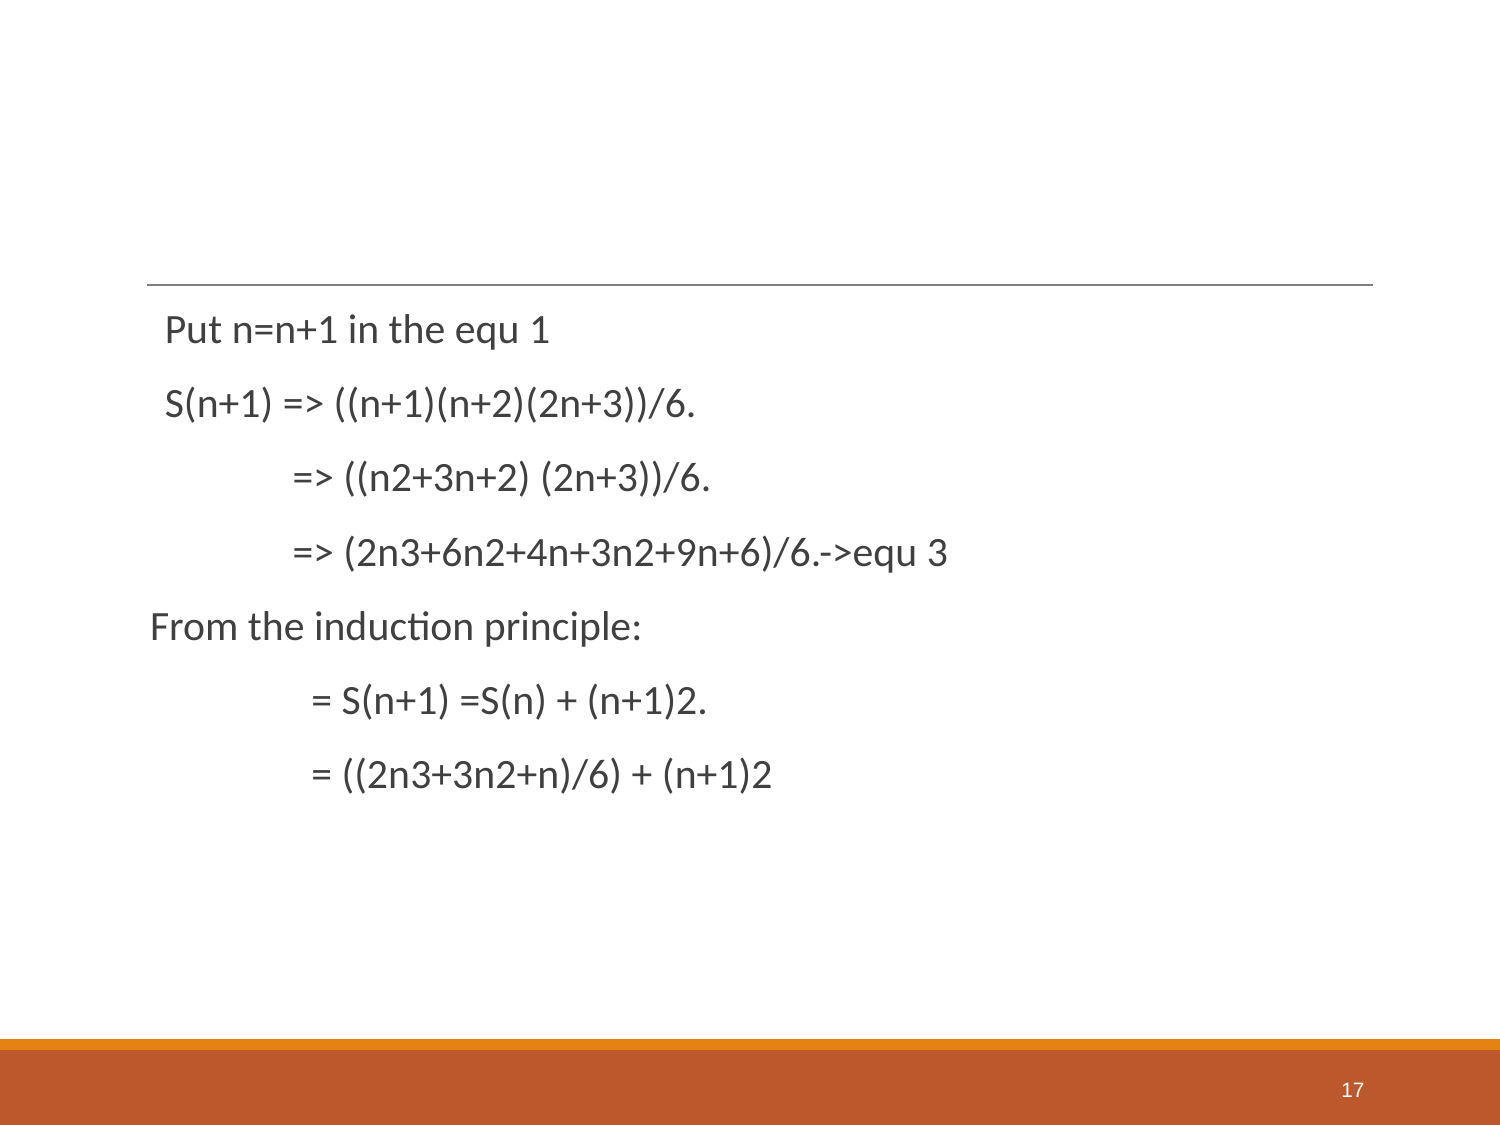

Put n=n+1 in the equ 1
S(n+1) => ((n+1)(n+2)(2n+3))/6.
               => ((n2+3n+2) (2n+3))/6.
               => (2n3+6n2+4n+3n2+9n+6)/6.->equ 3
From the induction principle:
                 = S(n+1) =S(n) + (n+1)2.
                 = ((2n3+3n2+n)/6) + (n+1)2

17